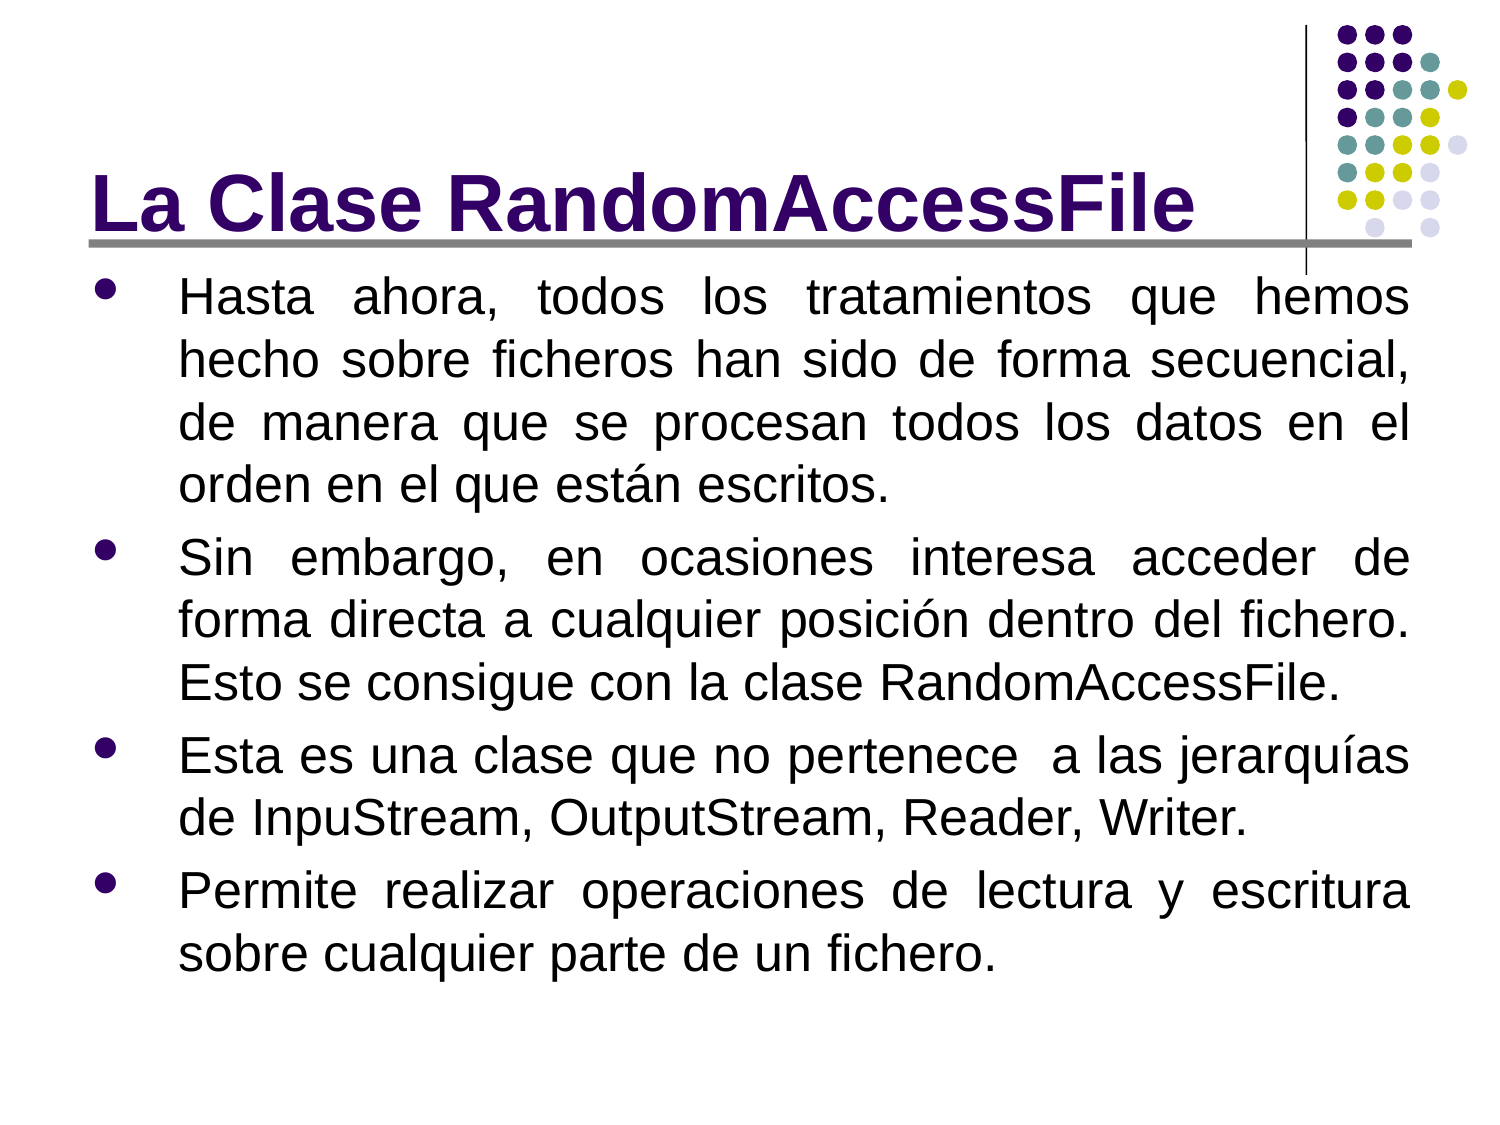

# La Clase RandomAccessFile
Hasta ahora, todos los tratamientos que hemos hecho sobre ficheros han sido de forma secuencial, de manera que se procesan todos los datos en el orden en el que están escritos.
Sin embargo, en ocasiones interesa acceder de forma directa a cualquier posición dentro del fichero. Esto se consigue con la clase RandomAccessFile.
Esta es una clase que no pertenece  a las jerarquías de InpuStream, OutputStream, Reader, Writer.
Permite realizar operaciones de lectura y escritura sobre cualquier parte de un fichero.